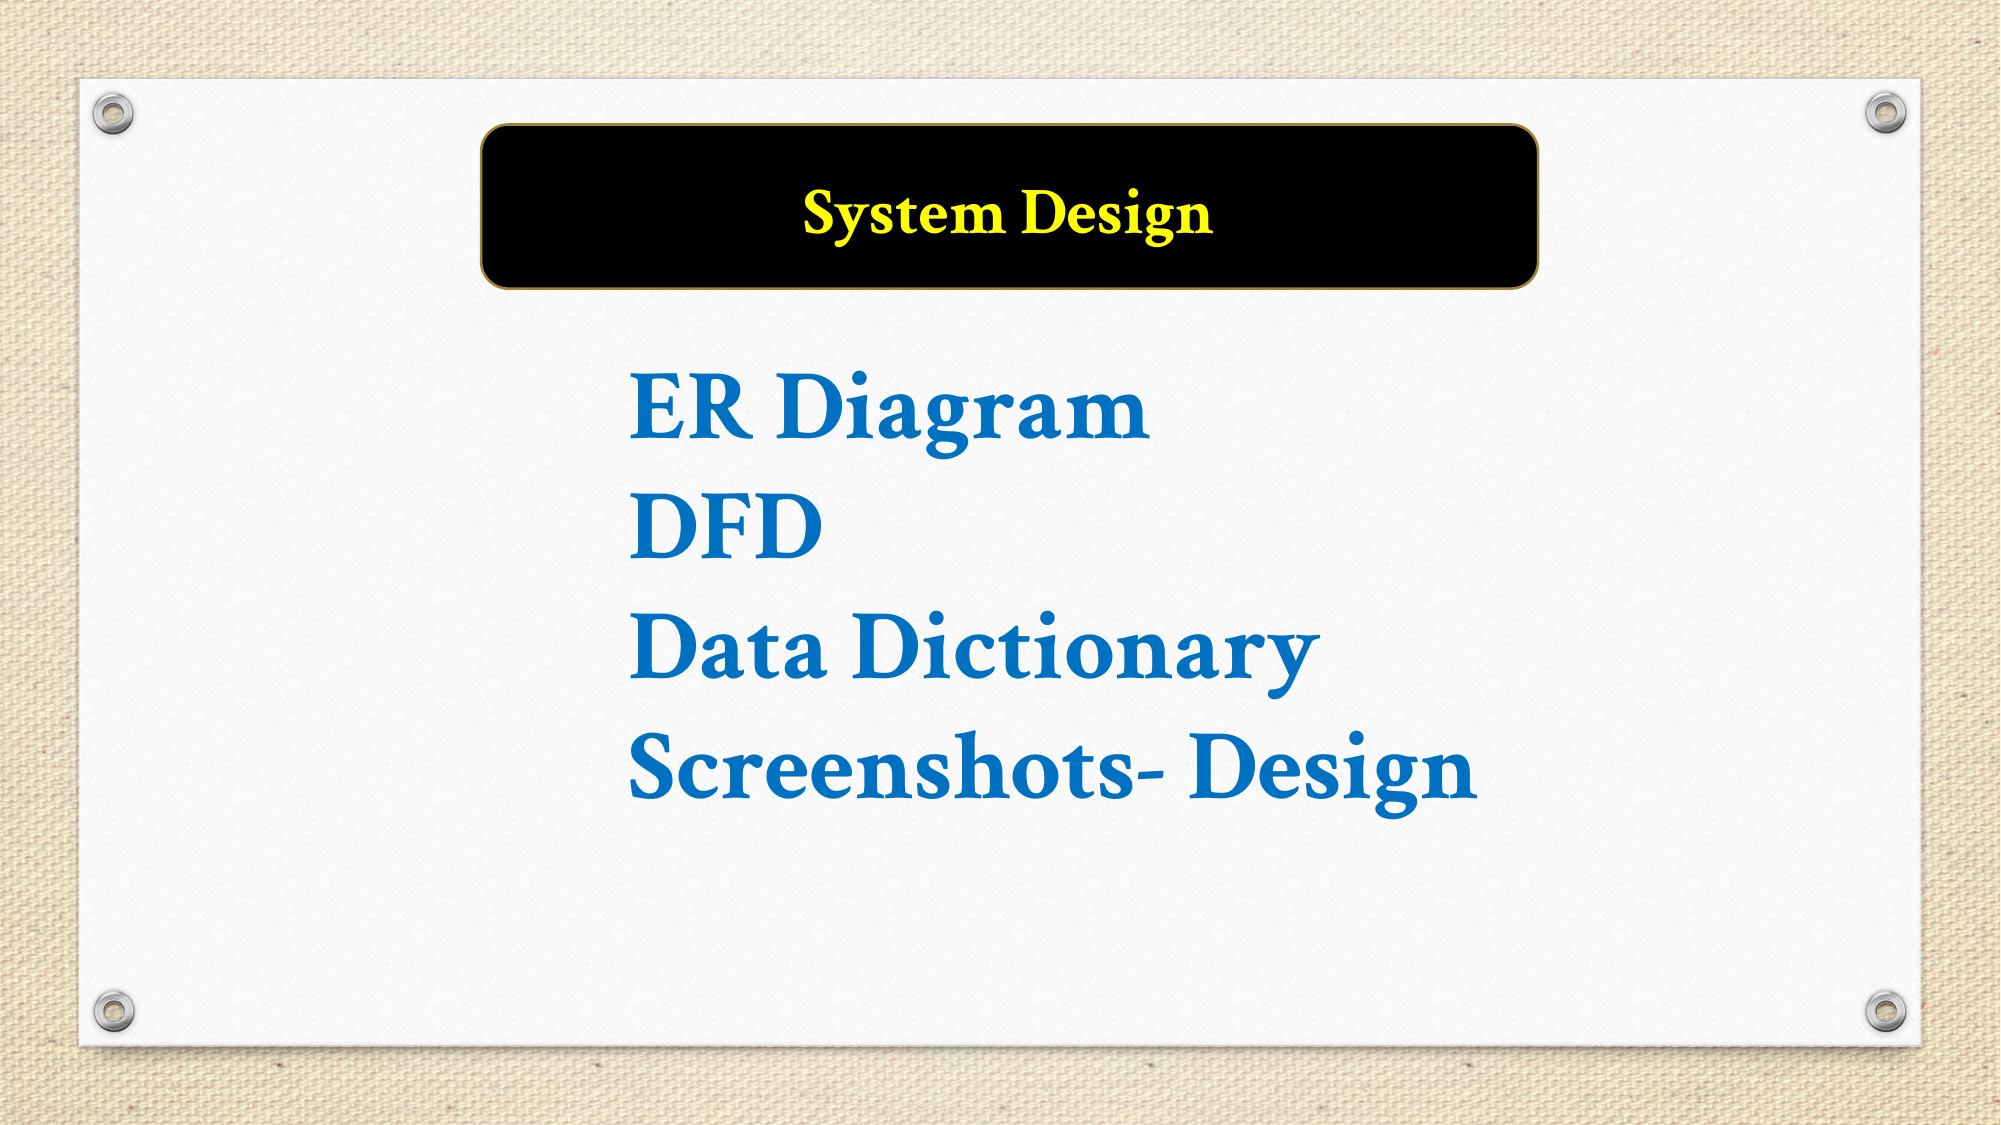

System Design
ER Diagram
DFD
Data Dictionary
Screenshots- Design